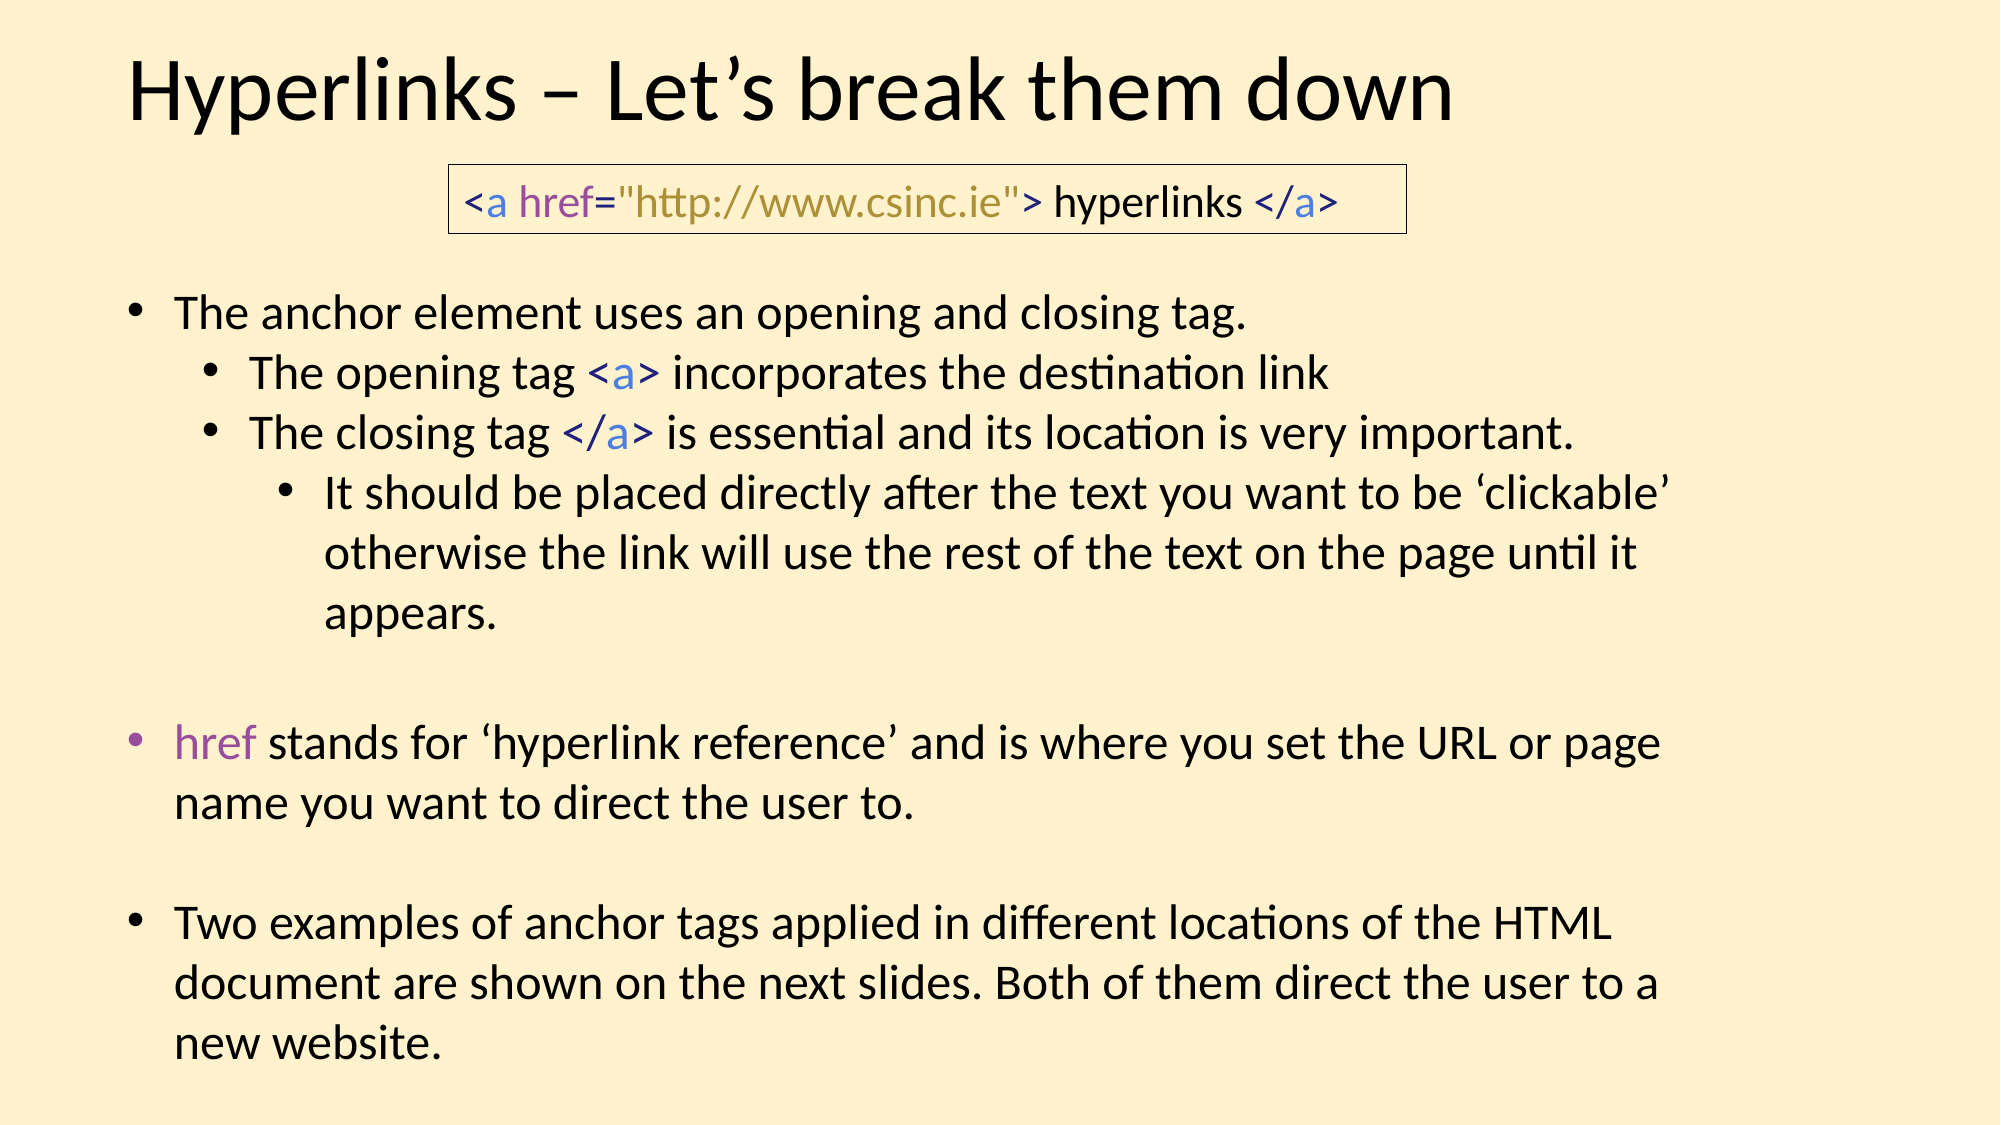

# Hyperlinks – Let’s break them down
<a href="http://www.csinc.ie"> hyperlinks </a>
The anchor element uses an opening and closing tag.
The opening tag <a> incorporates the destination link
The closing tag </a> is essential and its location is very important.
It should be placed directly after the text you want to be ‘clickable’ otherwise the link will use the rest of the text on the page until it appears.

href stands for ‘hyperlink reference’ and is where you set the URL or page name you want to direct the user to.

Two examples of anchor tags applied in different locations of the HTML document are shown on the next slides. Both of them direct the user to a new website.